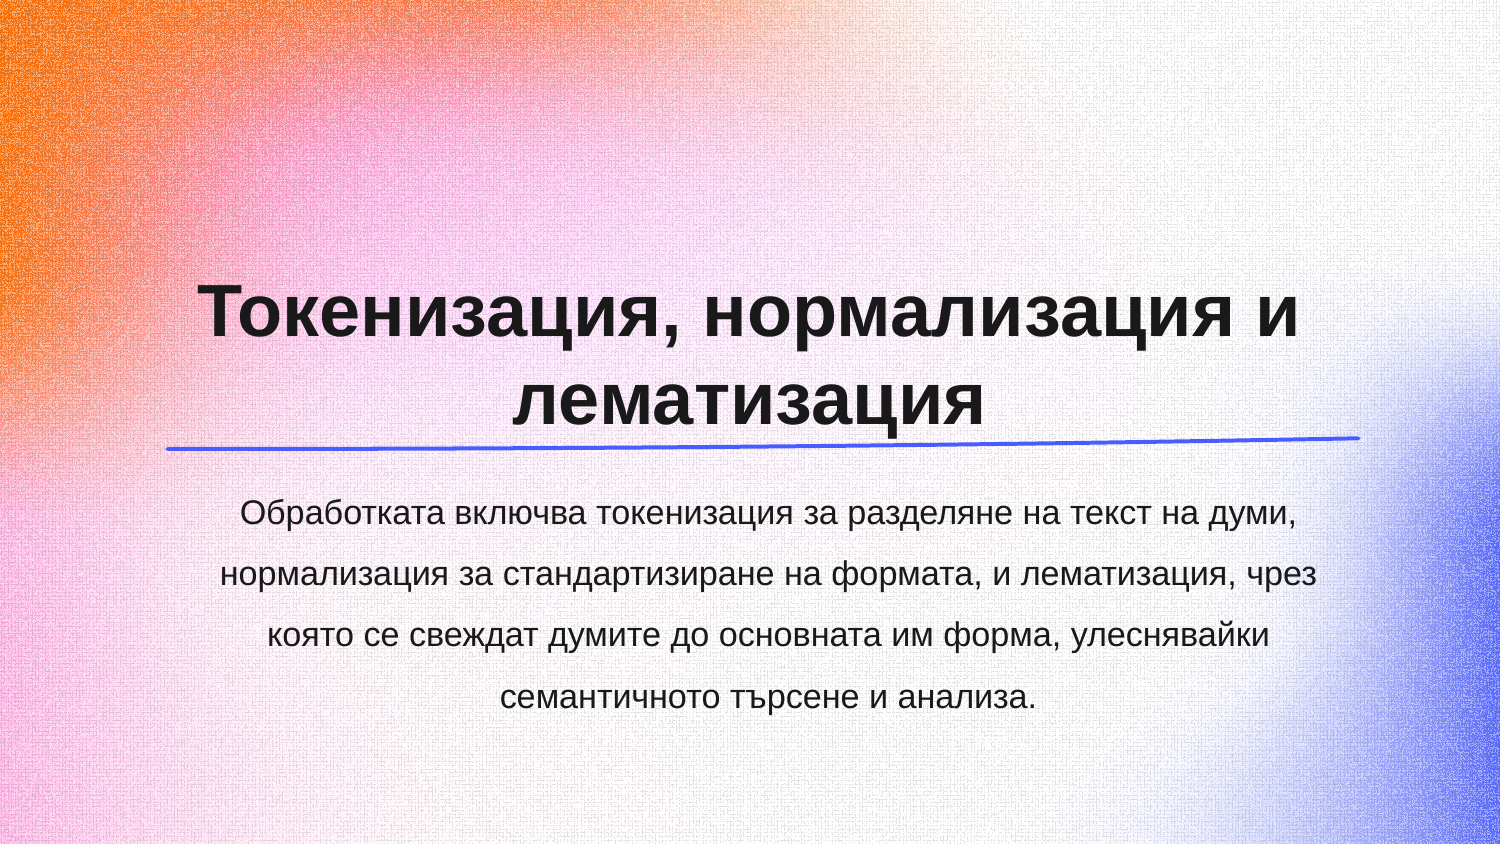

# Токенизация, нормализация и лематизация

Обработката включва токенизация за разделяне на текст на думи, нормализация за стандартизиране на формата, и лематизация, чрез която се свеждат думите до основната им форма, улеснявайки семантичното търсене и анализа.